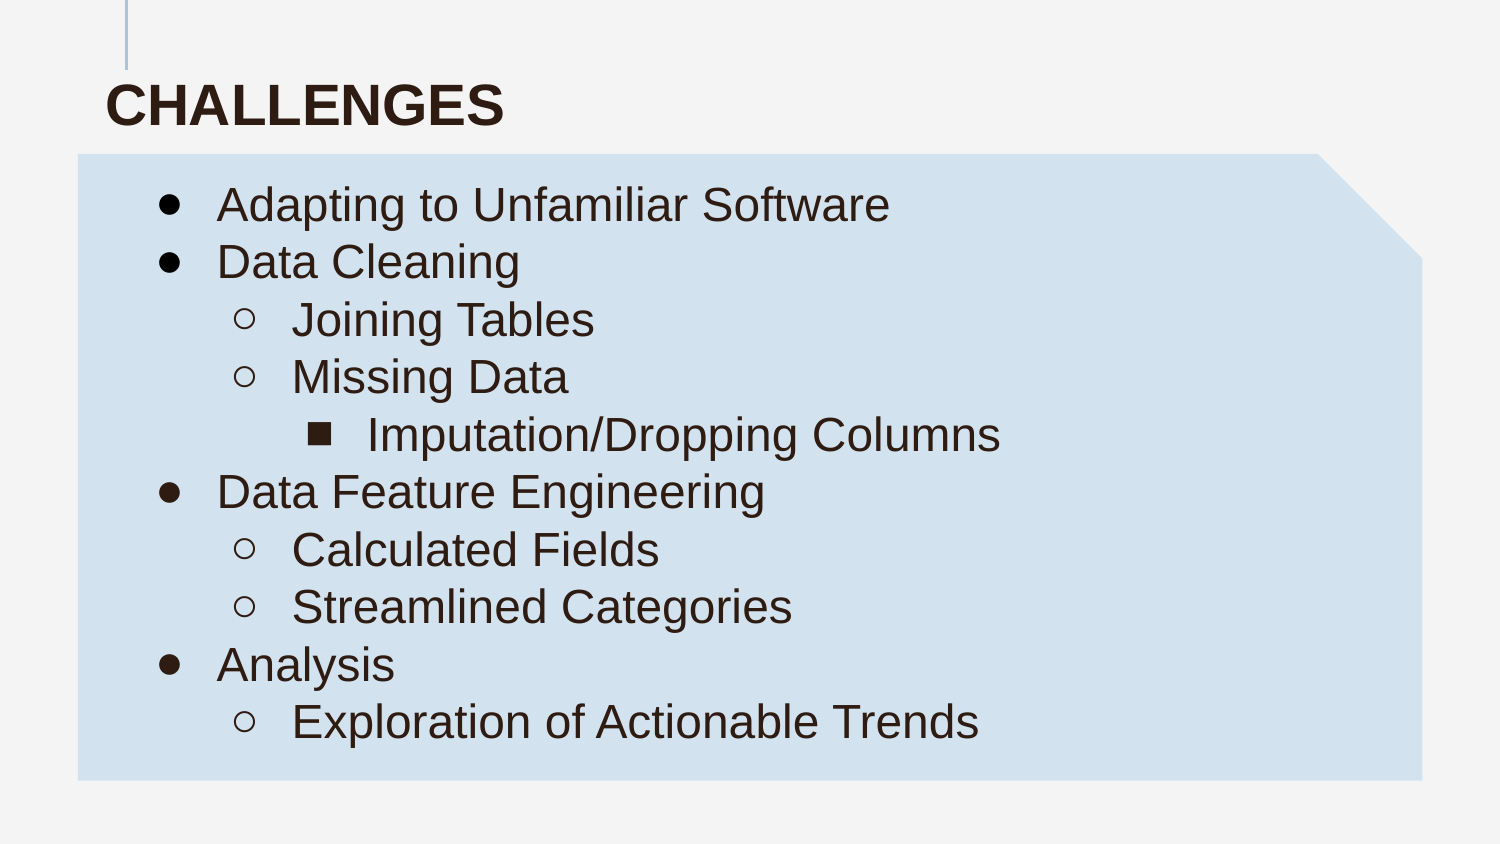

# CHALLENGES
Adapting to Unfamiliar Software
Data Cleaning
Joining Tables
Missing Data
Imputation/Dropping Columns
Data Feature Engineering
Calculated Fields
Streamlined Categories
Analysis
Exploration of Actionable Trends